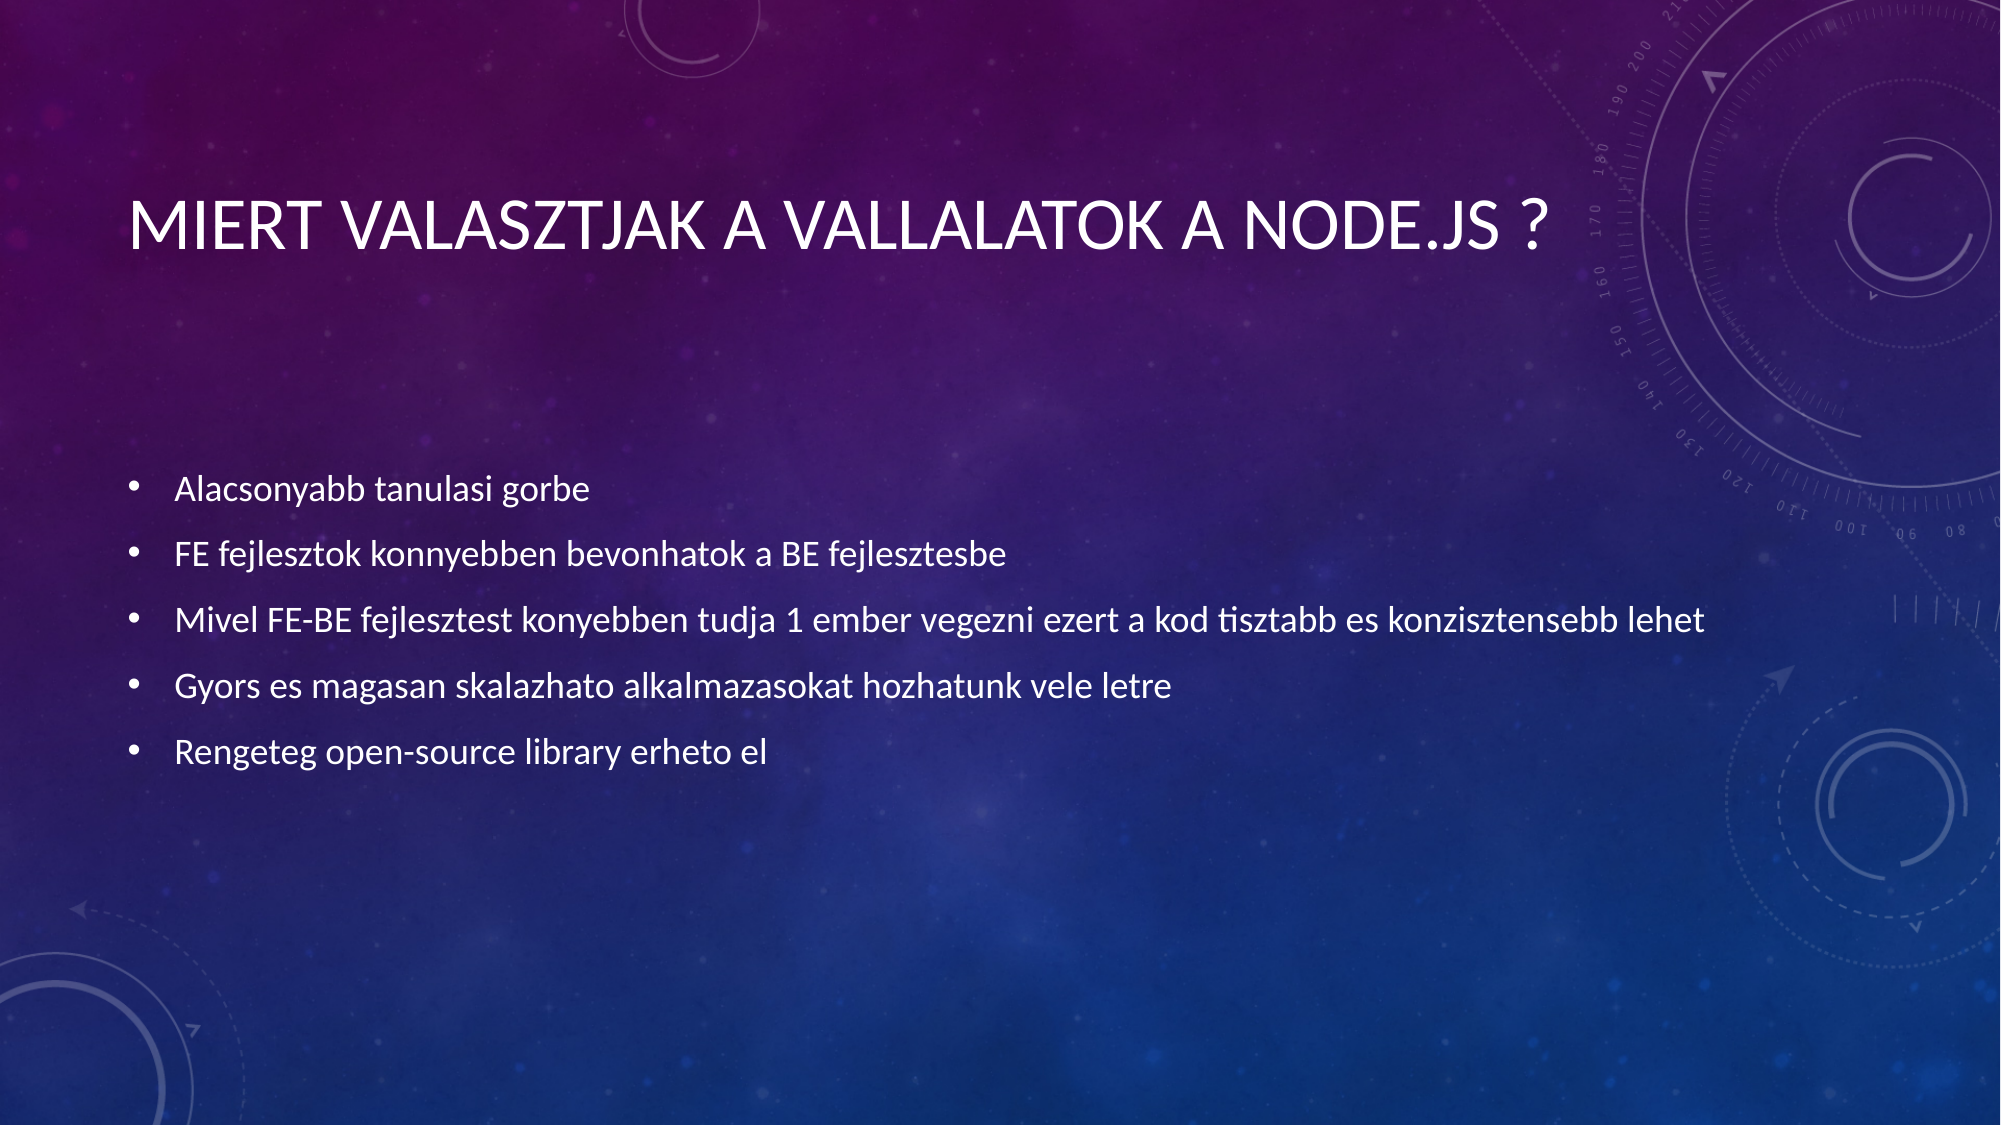

# Miert valasztjak a vallalatok a node.js ?
Alacsonyabb tanulasi gorbe
FE fejlesztok konnyebben bevonhatok a BE fejlesztesbe
Mivel FE-BE fejlesztest konyebben tudja 1 ember vegezni ezert a kod tisztabb es konzisztensebb lehet
Gyors es magasan skalazhato alkalmazasokat hozhatunk vele letre
Rengeteg open-source library erheto el